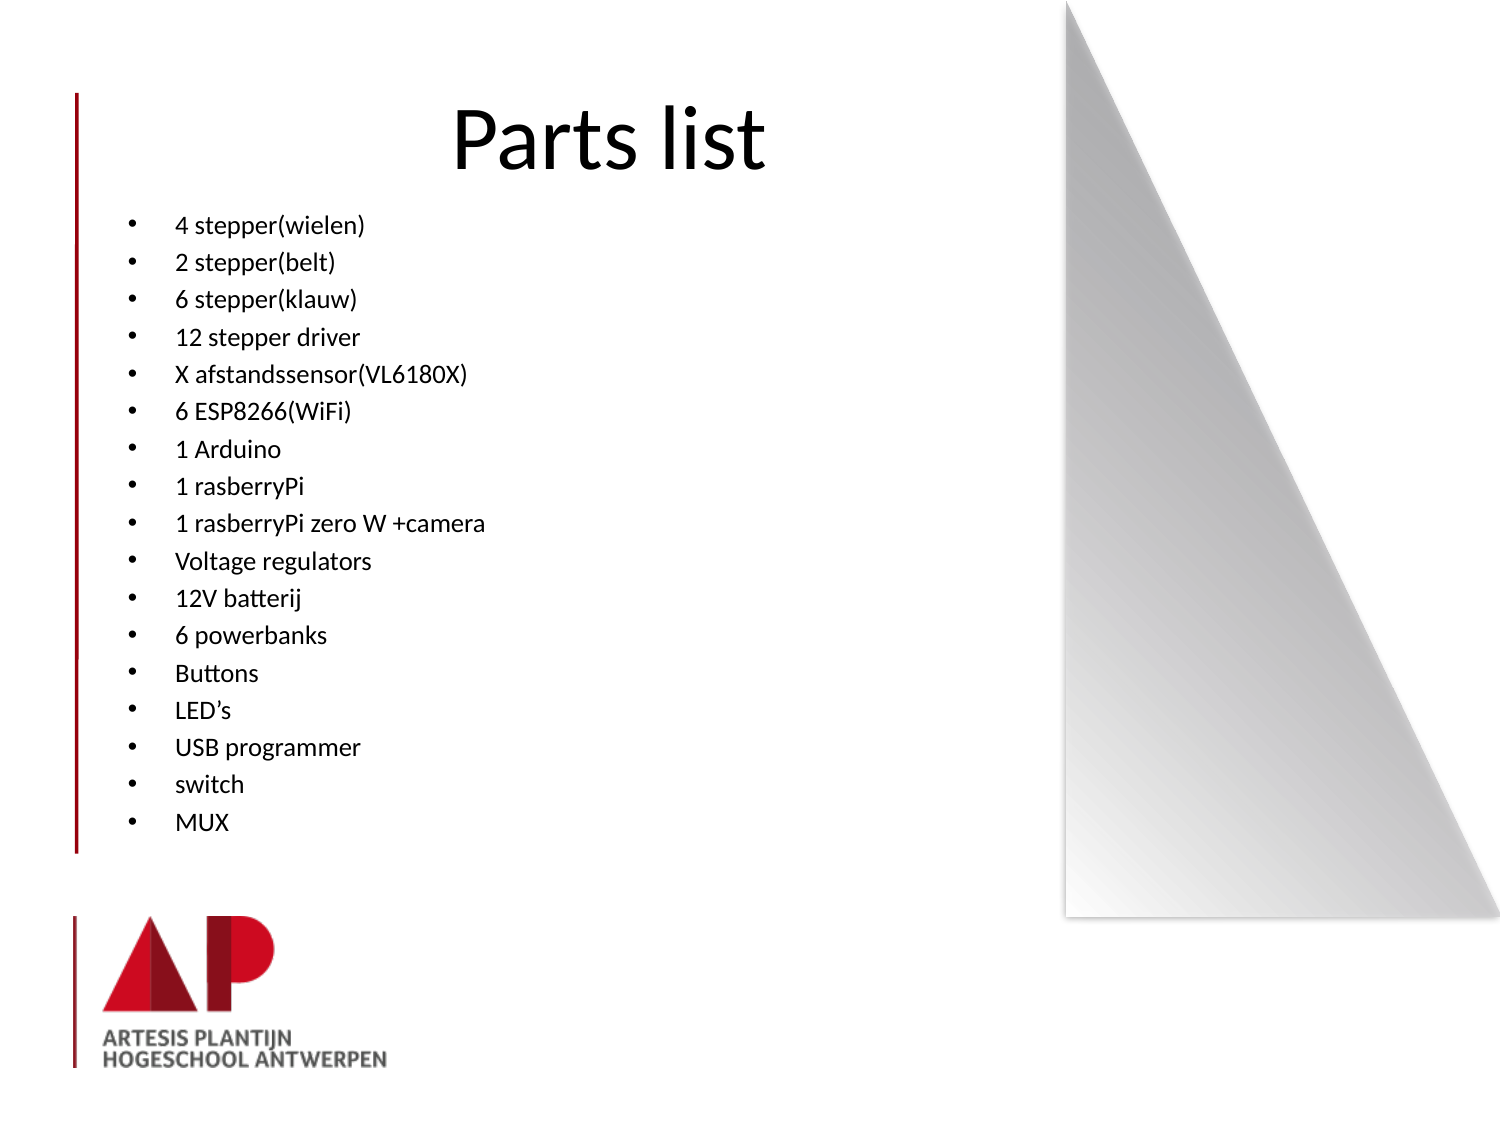

# Parts list
4 stepper(wielen)
2 stepper(belt)
6 stepper(klauw)
12 stepper driver
X afstandssensor(VL6180X)
6 ESP8266(WiFi)
1 Arduino
1 rasberryPi
1 rasberryPi zero W +camera
Voltage regulators
12V batterij
6 powerbanks
Buttons
LED’s
USB programmer
switch
MUX